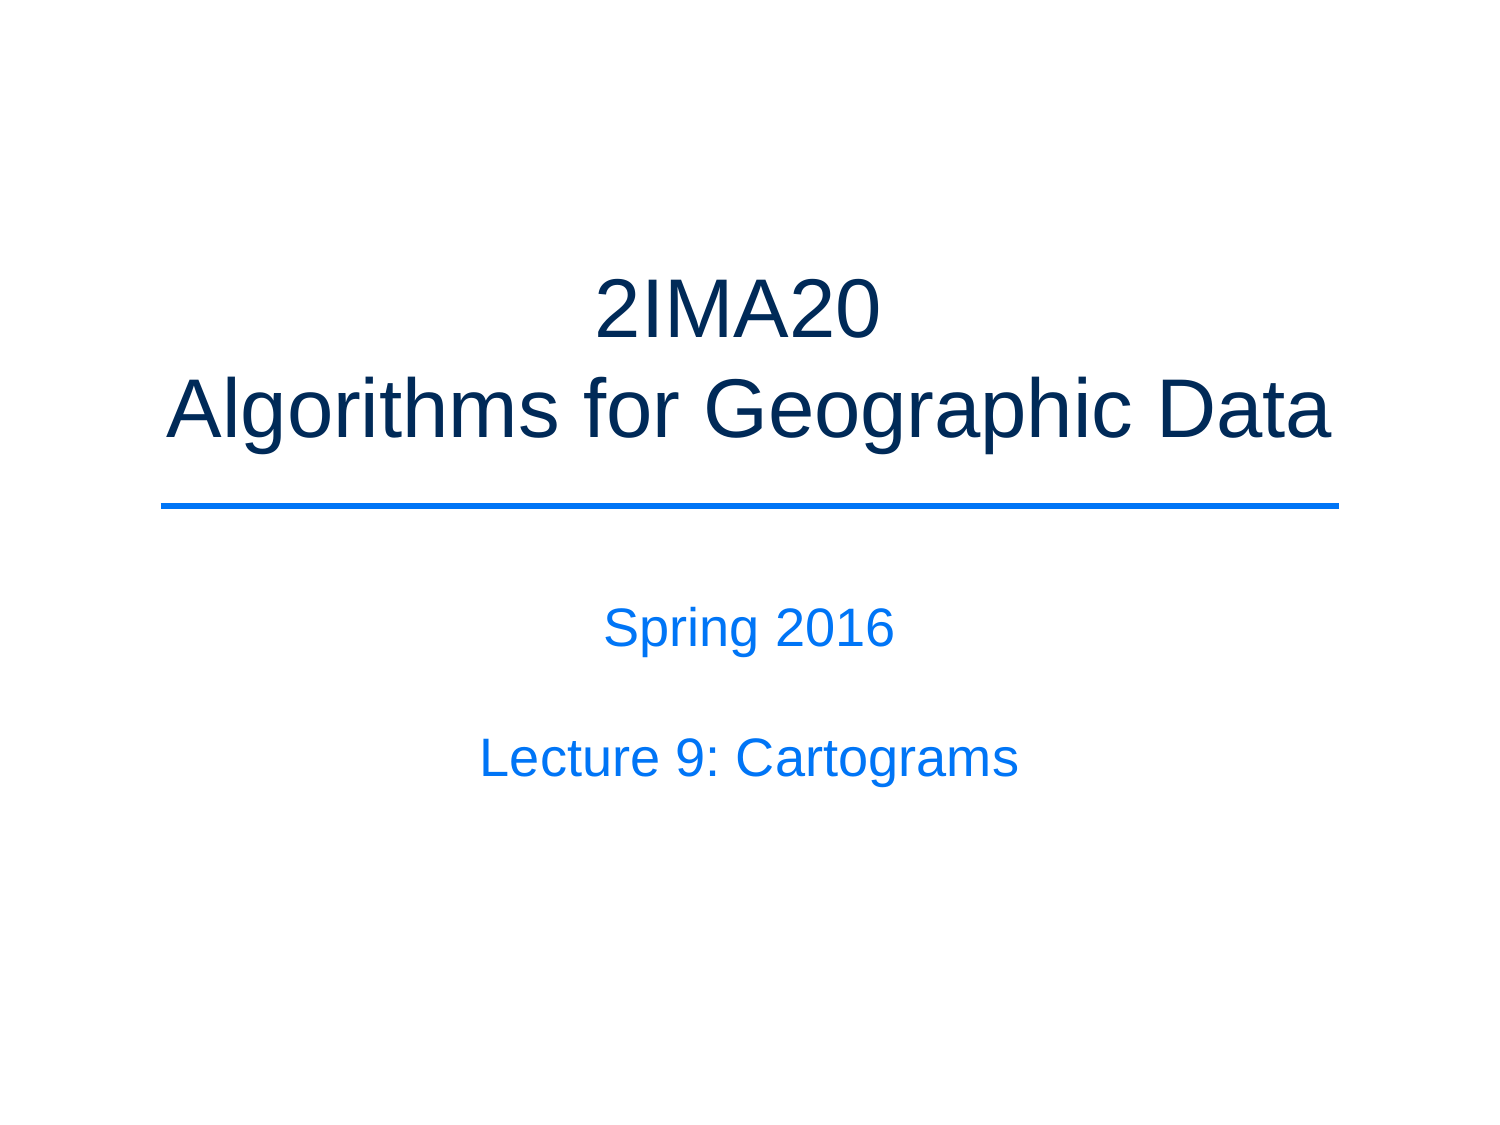

# 2IMA20 Algorithms for Geographic Data
Spring 2016
Lecture 9: Cartograms